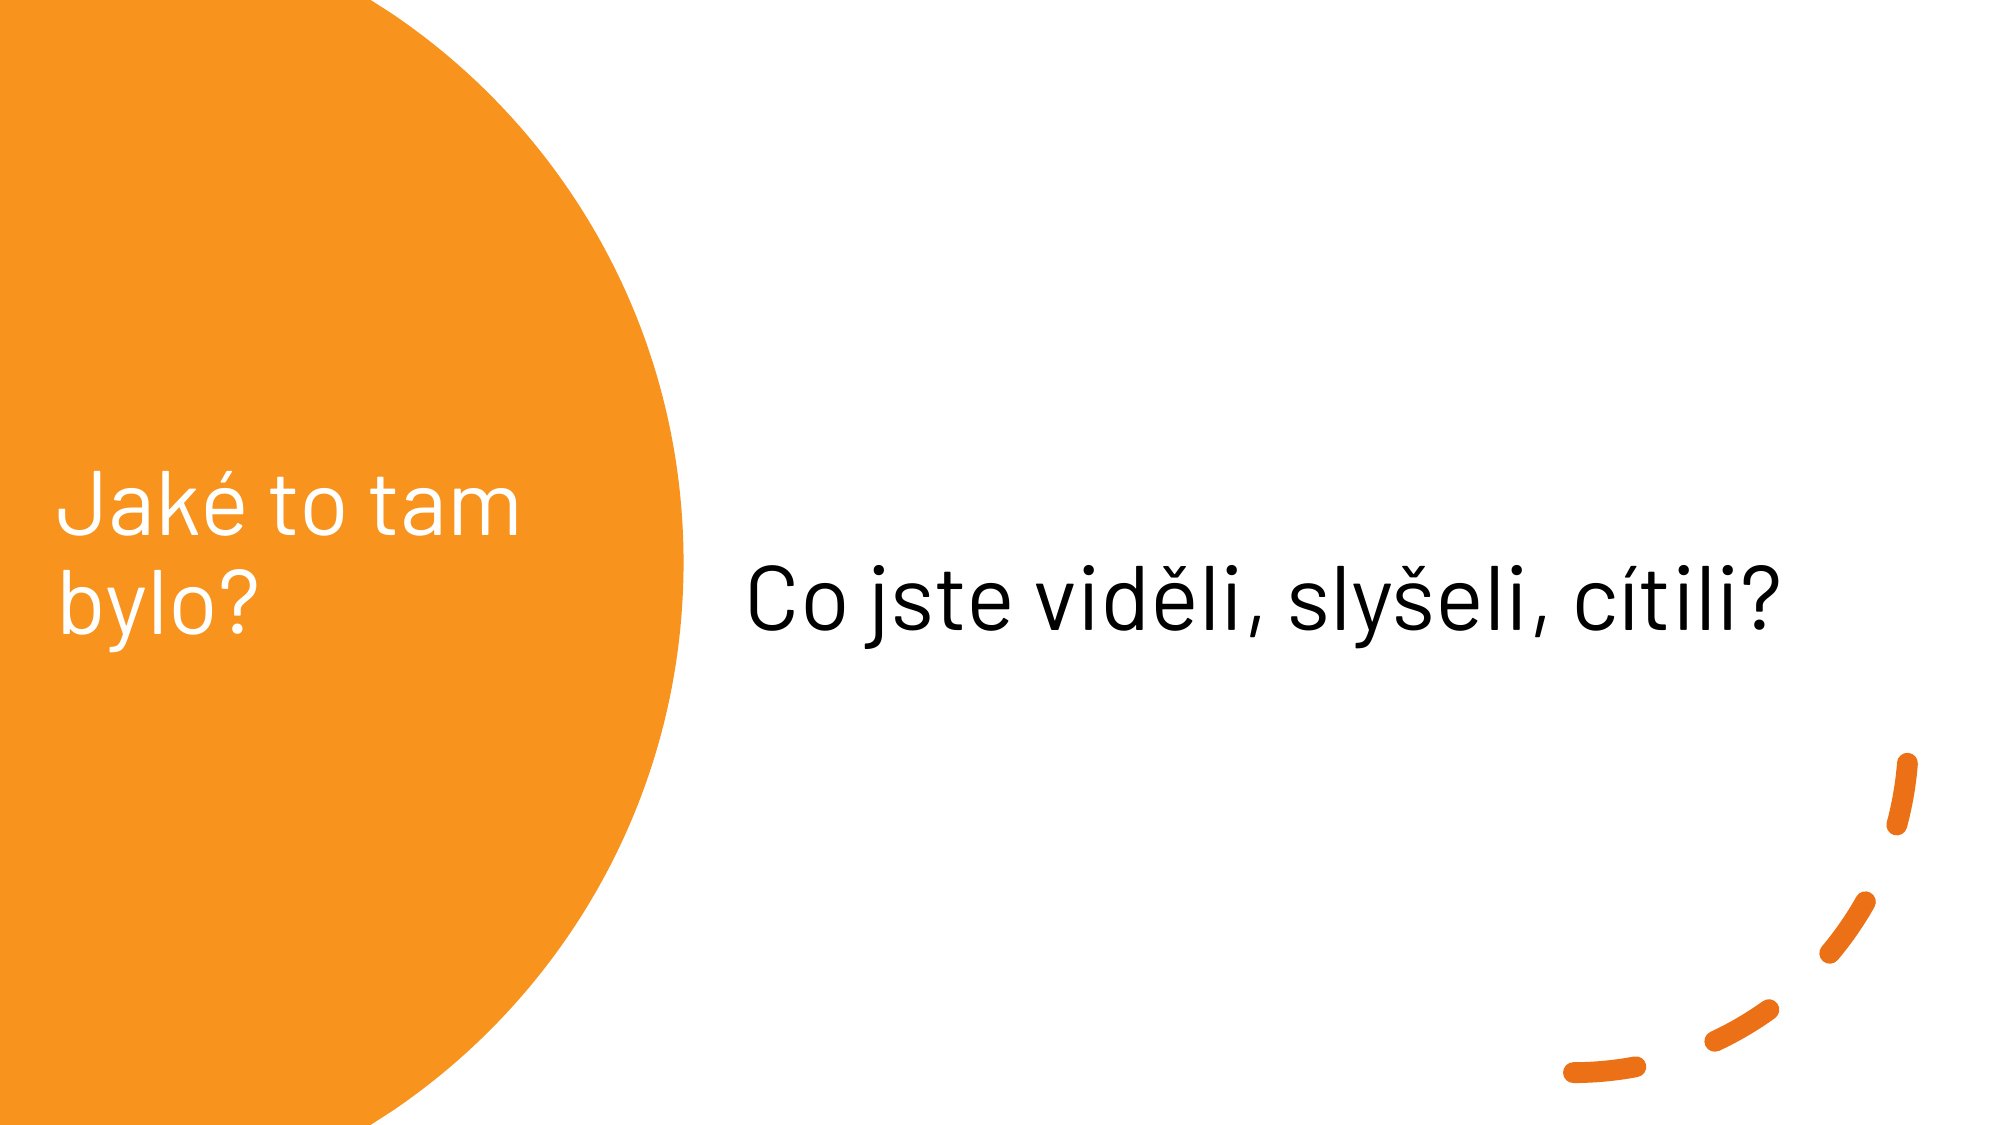

Co jste viděli, slyšeli, cítili?
# Jaké to tam bylo?